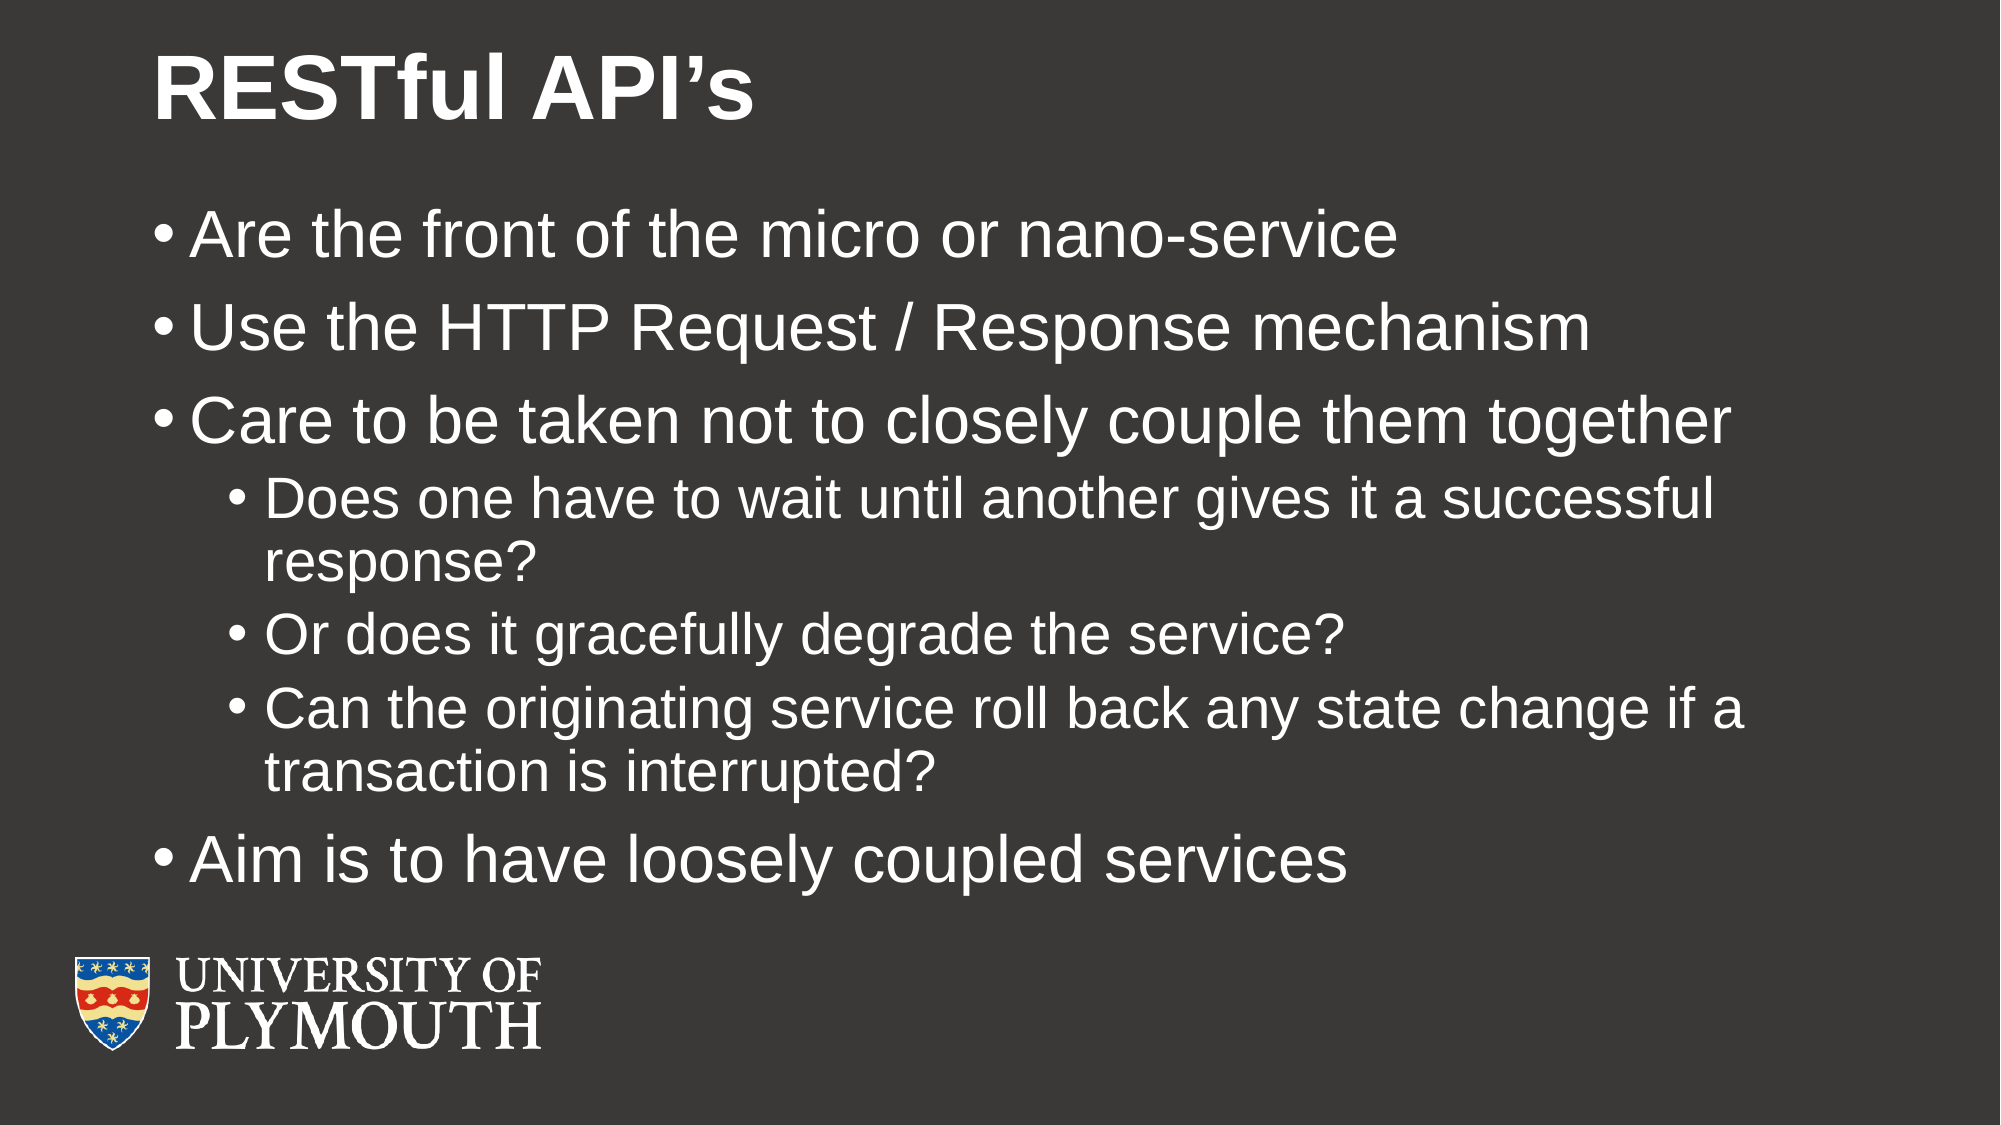

# RESTful API’s
Are the front of the micro or nano-service
Use the HTTP Request / Response mechanism
Care to be taken not to closely couple them together
Does one have to wait until another gives it a successful response?
Or does it gracefully degrade the service?
Can the originating service roll back any state change if a transaction is interrupted?
Aim is to have loosely coupled services